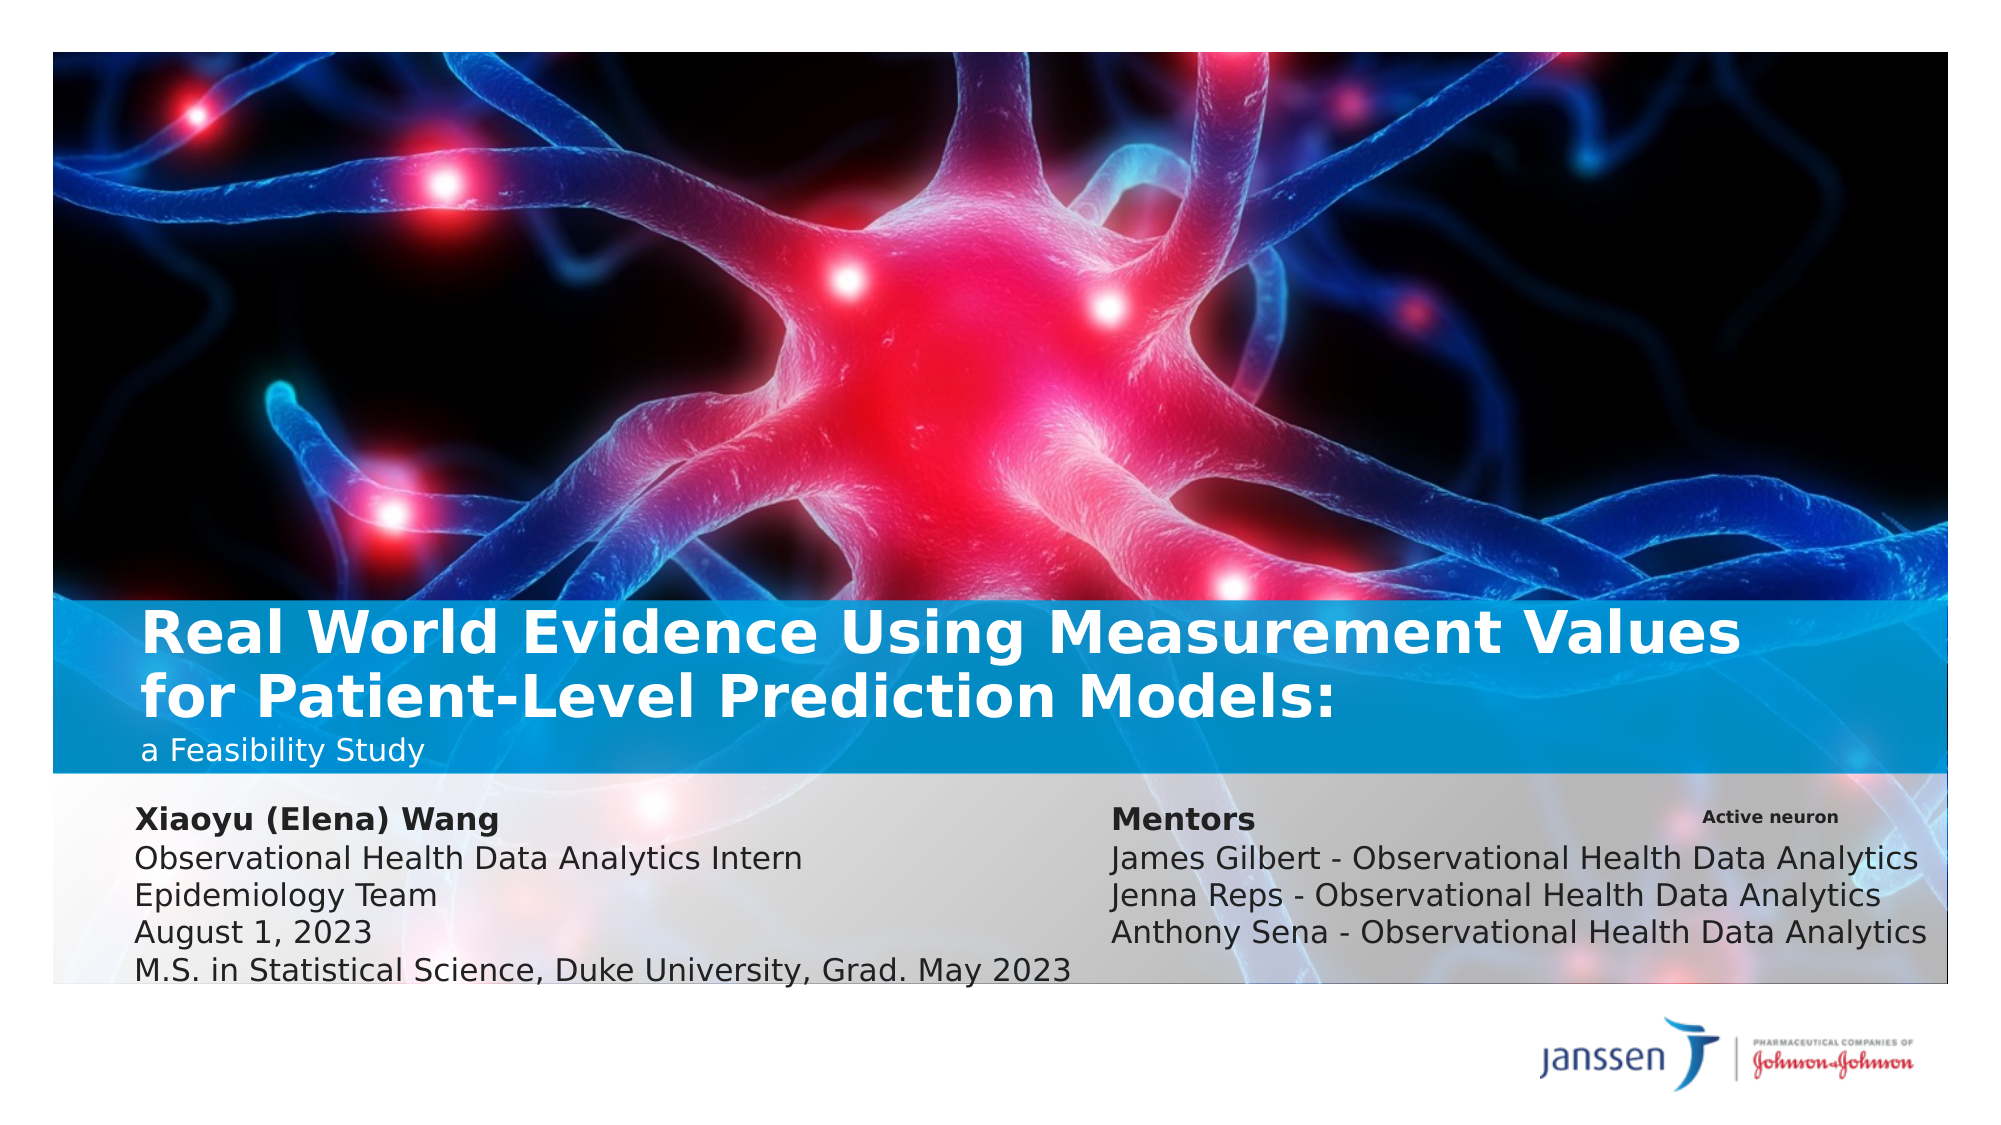

# Real World Evidence Using Measurement Values for Patient-Level Prediction Models:
a Feasibility Study

Mentors

Xiaoyu (Elena) Wang

James Gilbert - Observational Health Data Analytics Jenna Reps - Observational Health Data Analytics
Anthony Sena - Observational Health Data Analytics

Observational Health Data Analytics Intern
Epidemiology Team
August 1, 2023
M.S. in Statistical Science, Duke University, Grad. May 2023​